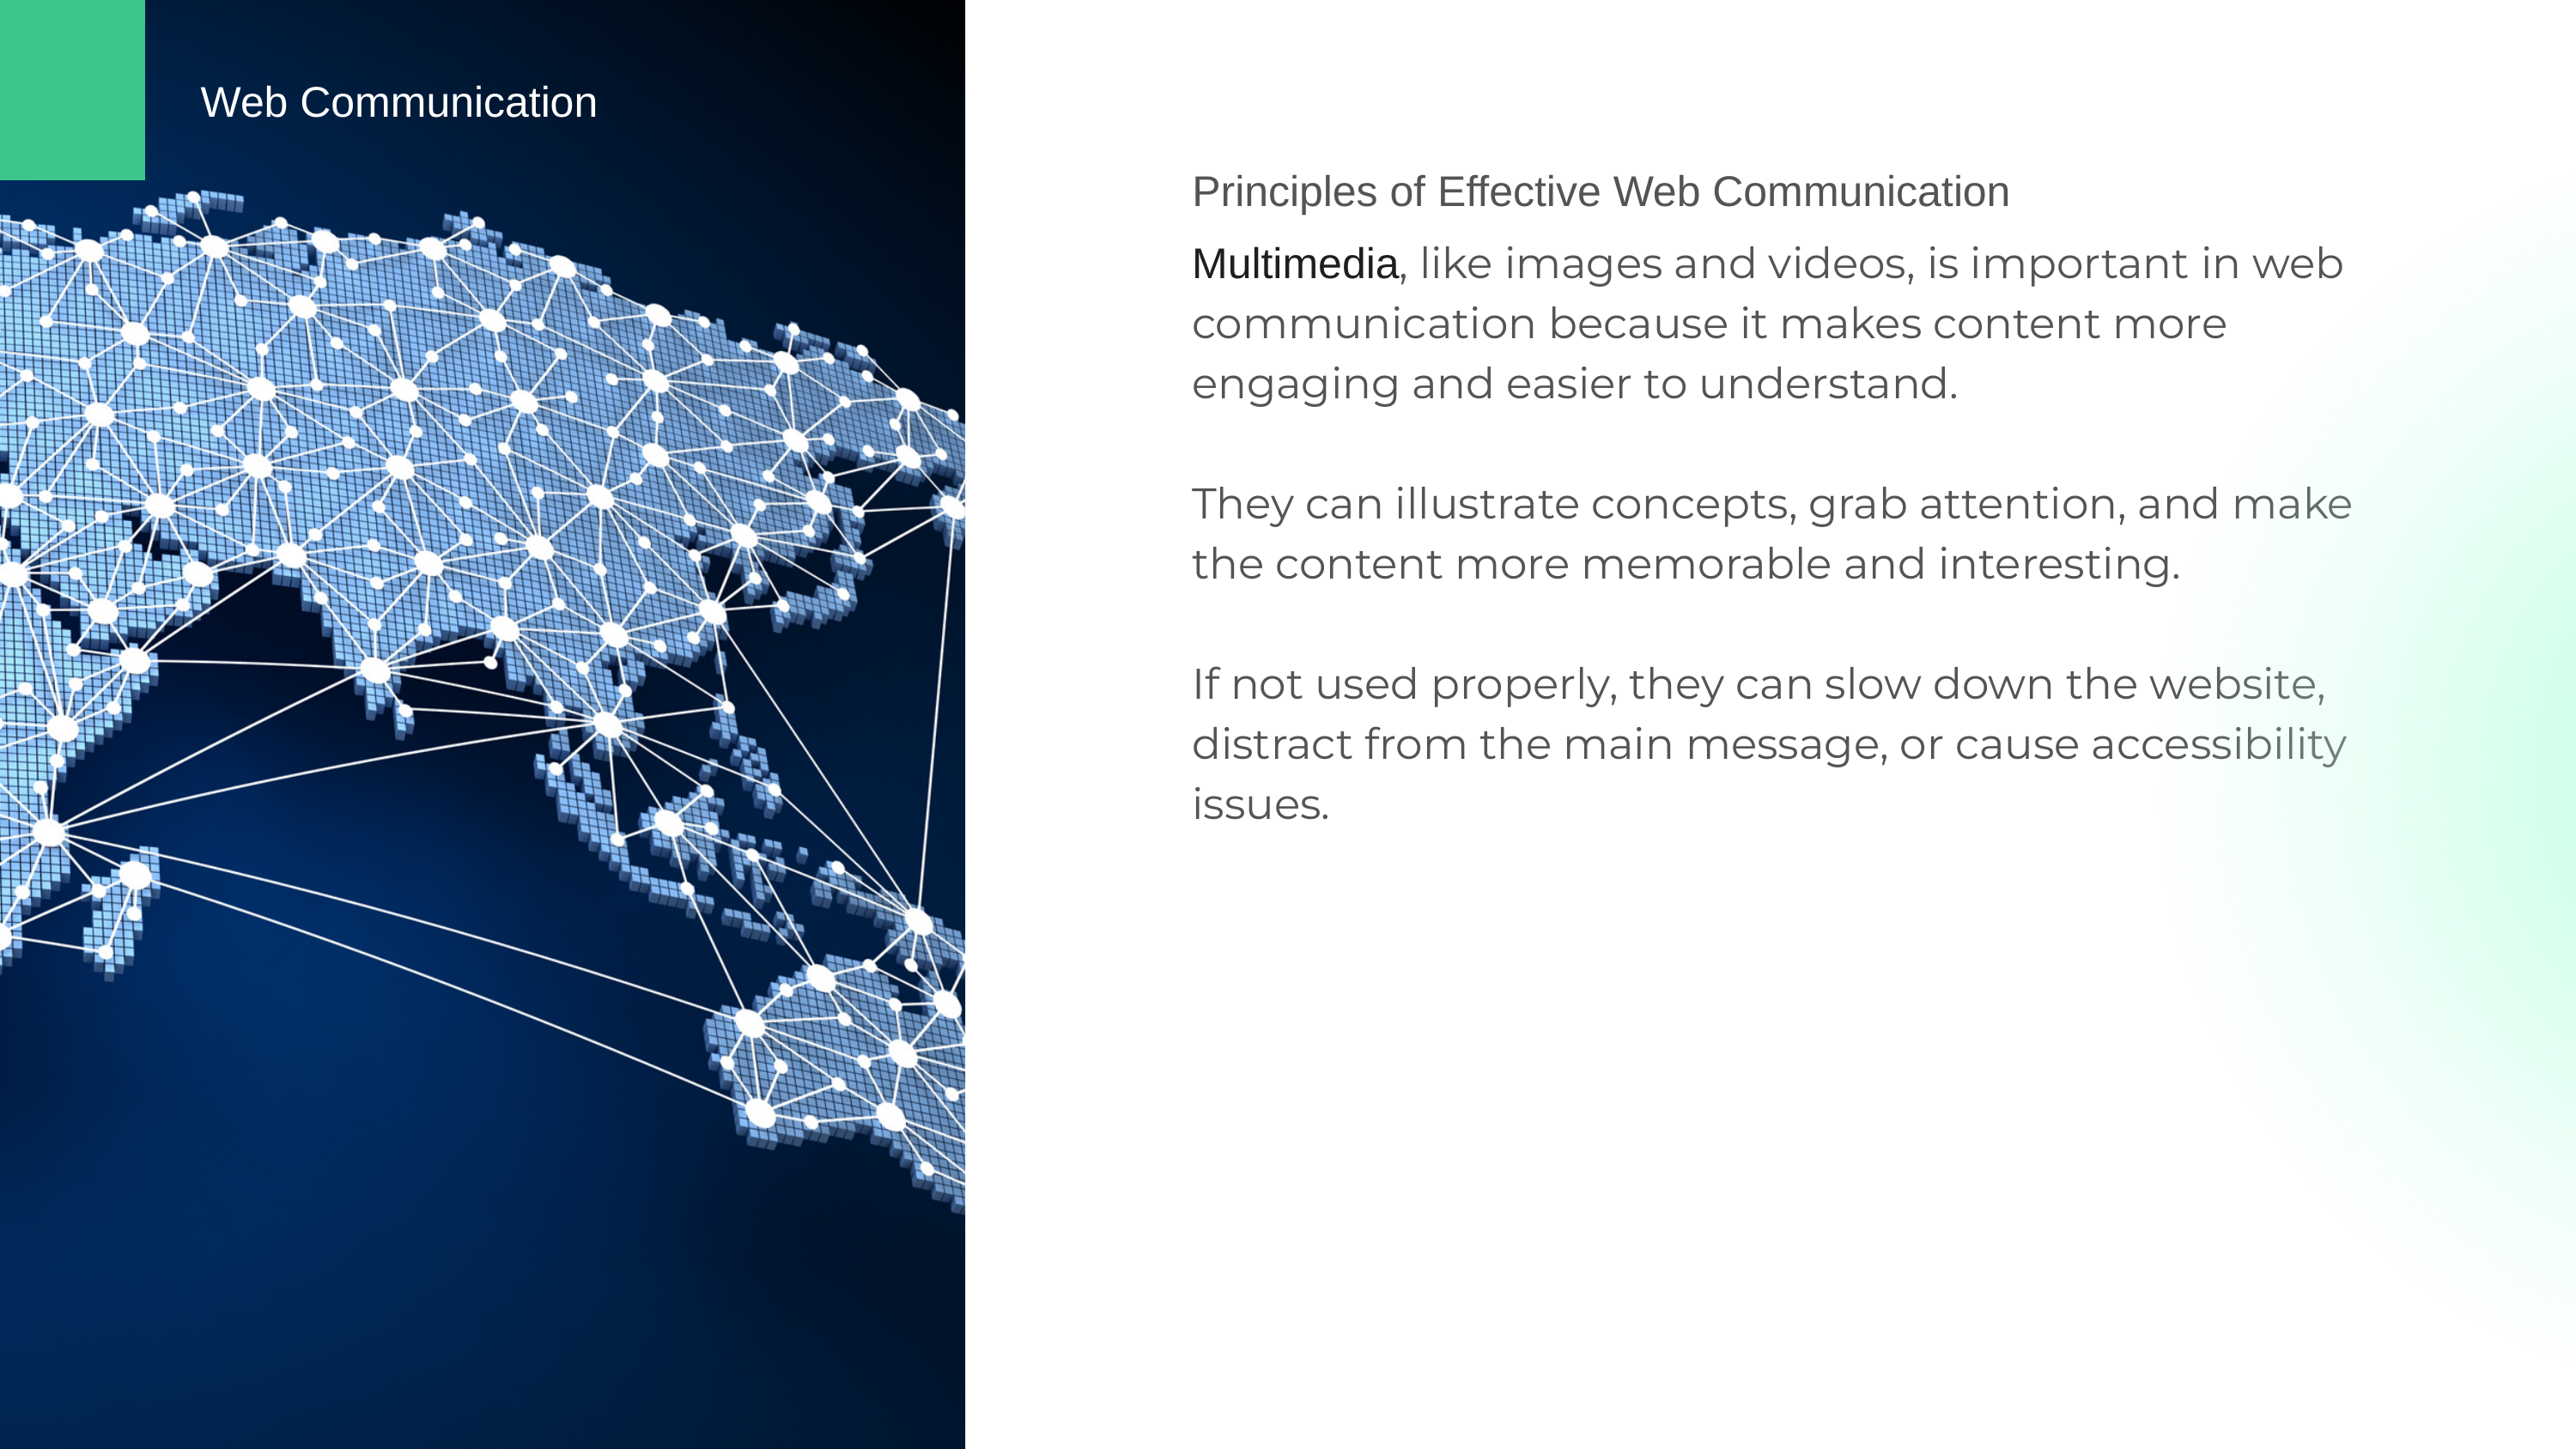

Web Communication

Principles of Effective Web Communication
Multimedia, like images and videos, is important in web communication because it makes content more engaging and easier to understand.

They can illustrate concepts, grab attention, and make the content more memorable and interesting.

If not used properly, they can slow down the website, distract from the main message, or cause accessibility issues.